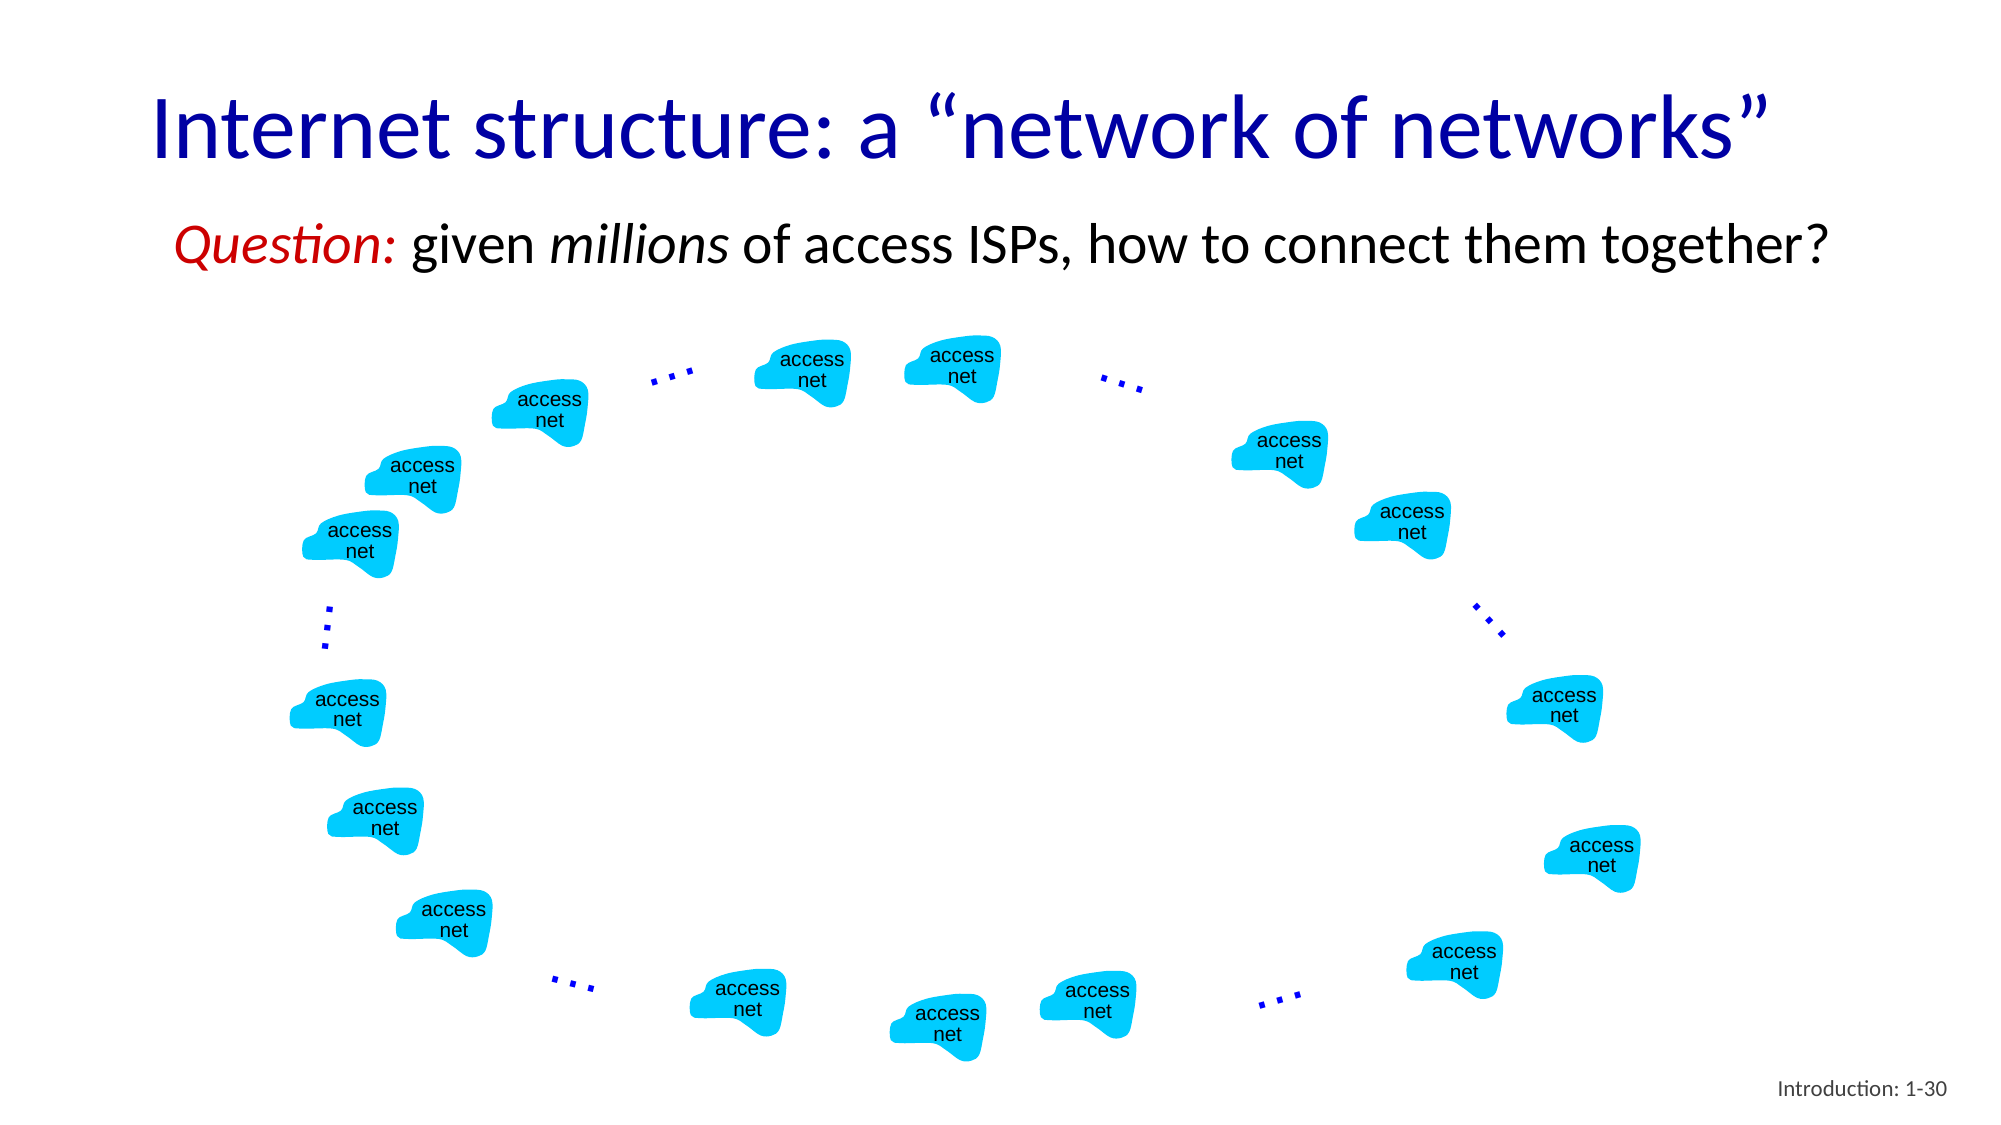

# Internet structure: a “network of networks”
Question: given millions of access ISPs, how to connect them together?
…
…

access
net

access
net

access
net

access
net

access
net

access
net

access
net
…
…

access
net

access
net

access
net

access
net

access
net

access
net
…

access
net

access
net
…

access
net
Introduction: 1-30